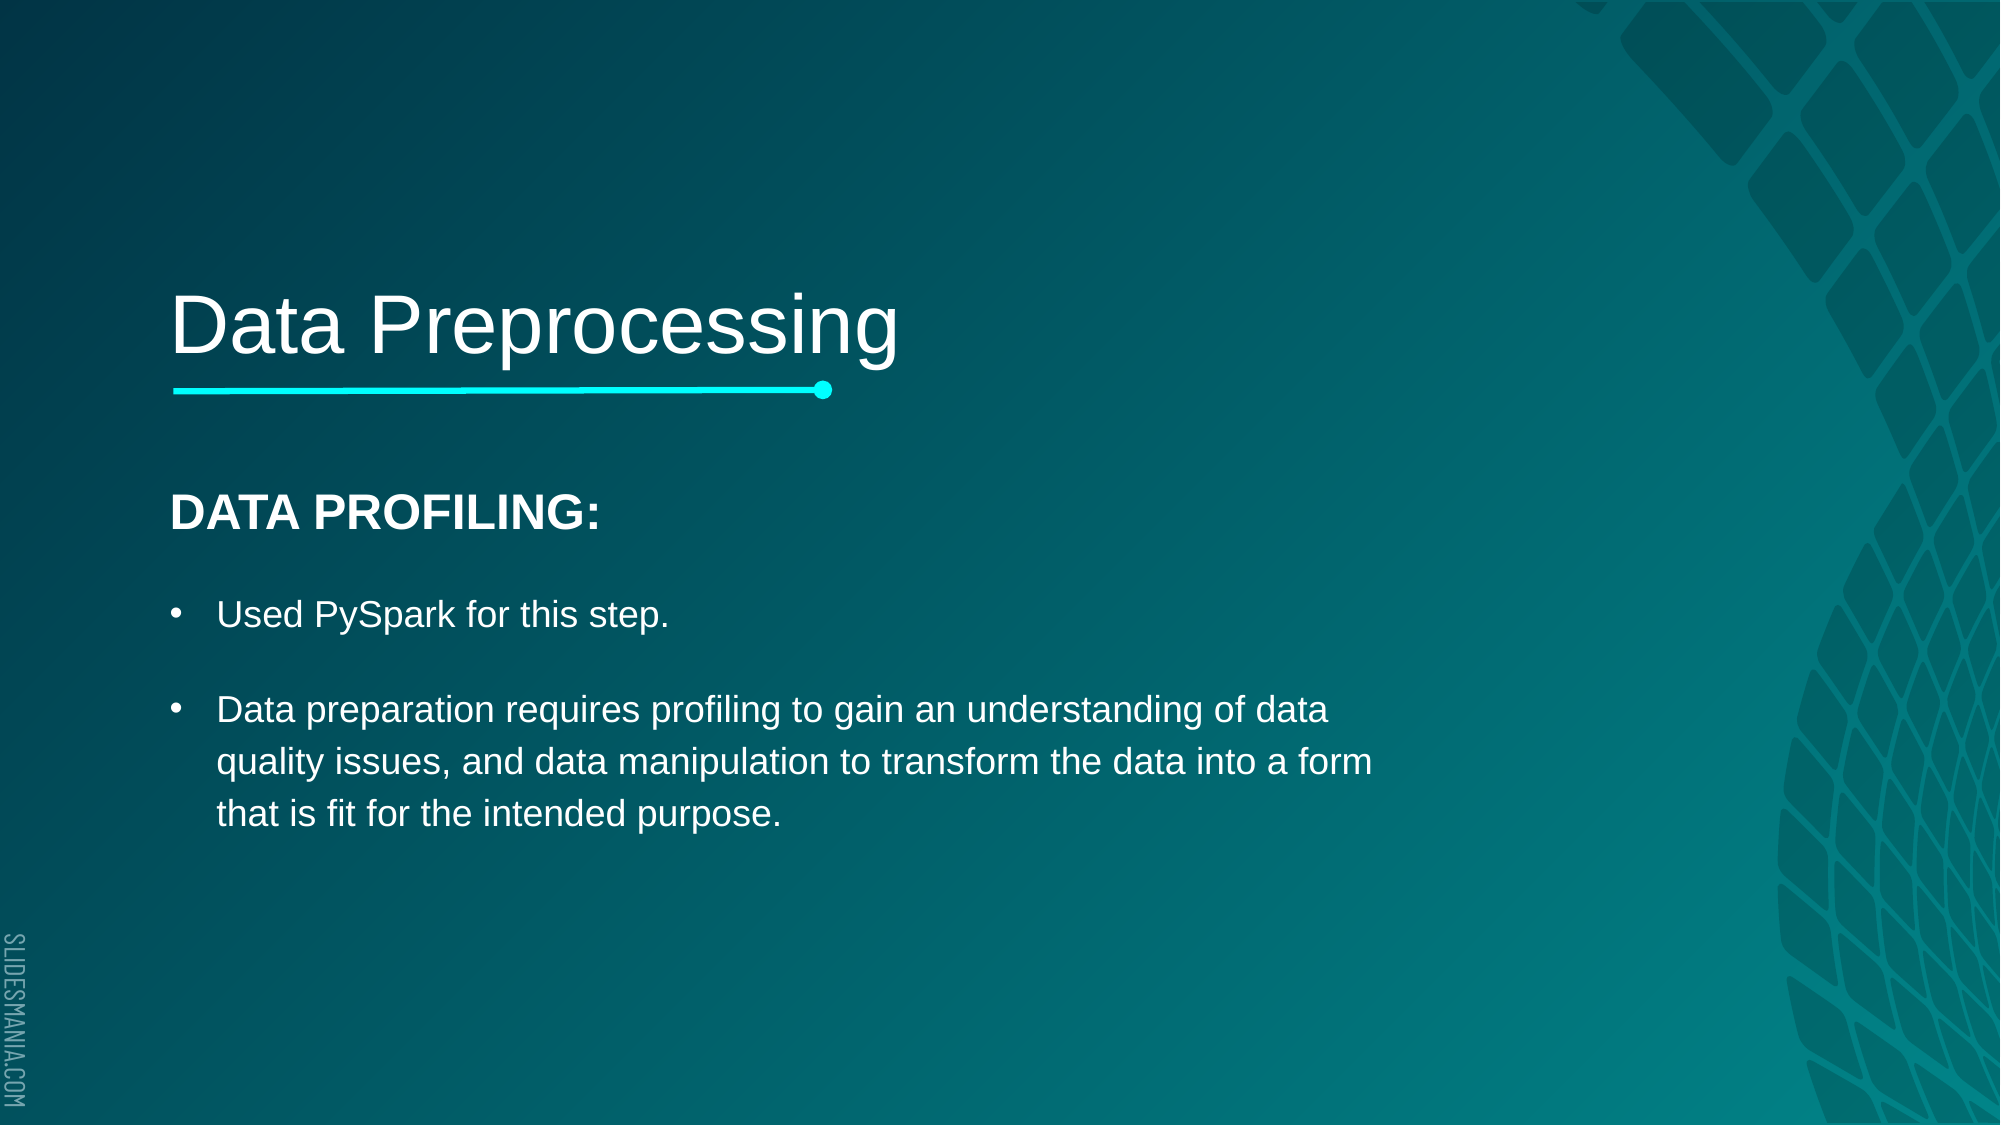

# Data Preprocessing
DATA PROFILING:
Used PySpark for this step.
Data preparation requires profiling to gain an understanding of data quality issues, and data manipulation to transform the data into a form that is fit for the intended purpose.